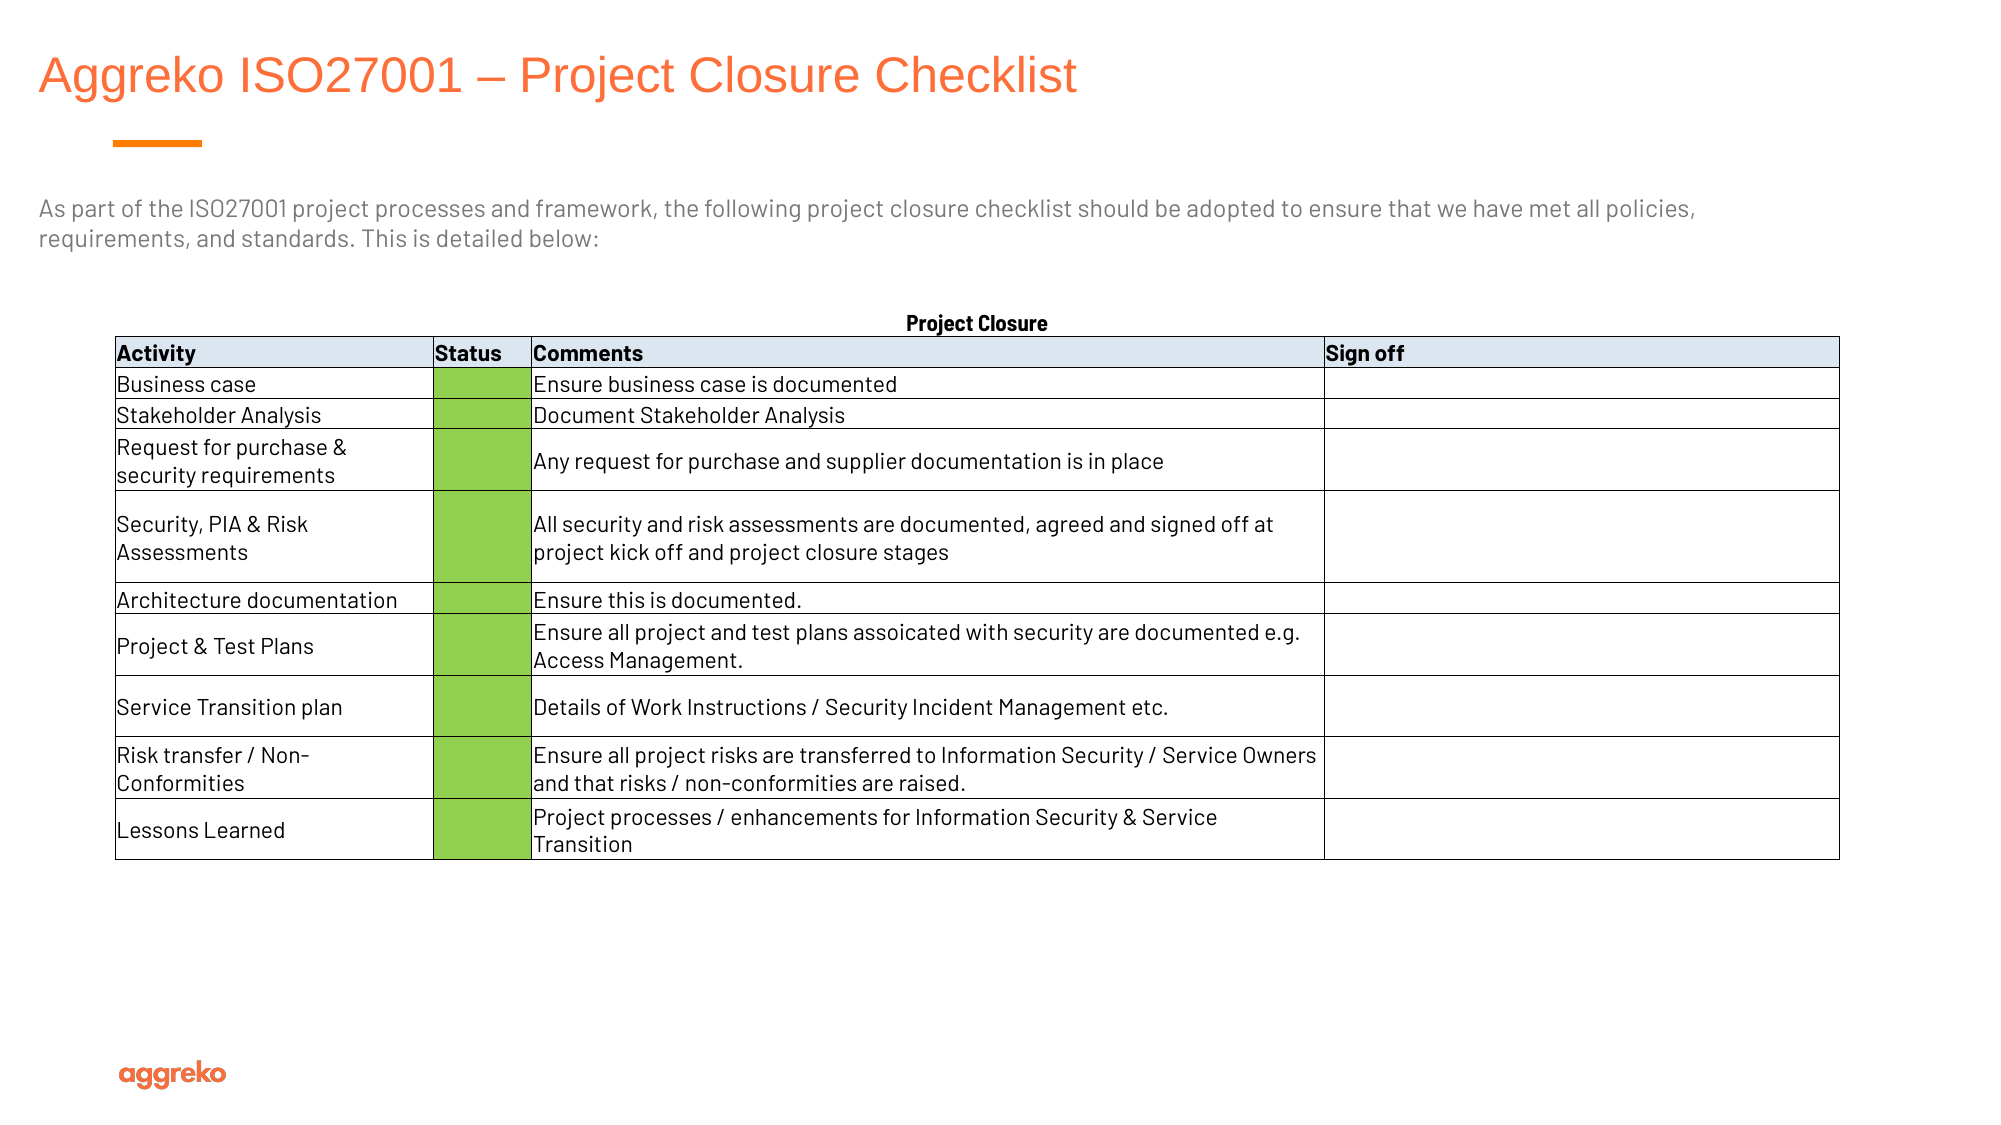

Aggreko ISO27001 – Project Closure Checklist
As part of the ISO27001 project processes and framework, the following project closure checklist should be adopted to ensure that we have met all policies, requirements, and standards. This is detailed below:

| Project Closure |  |  |  |
| --- | --- | --- | --- |
| Activity | Status | Comments | Sign off |
| Business case |  | Ensure business case is documented |  |
| Stakeholder Analysis |  | Document Stakeholder Analysis |  |
| Request for purchase & security requirements |  | Any request for purchase and supplier documentation is in place |  |
| Security, PIA & Risk Assessments |  | All security and risk assessments are documented, agreed and signed off at project kick off and project closure stages |  |
| Architecture documentation |  | Ensure this is documented. |  |
| Project & Test Plans |  | Ensure all project and test plans assoicated with security are documented e.g. Access Management. |  |
| Service Transition plan |  | Details of Work Instructions / Security Incident Management etc. |  |
| Risk transfer / Non-Conformities |  | Ensure all project risks are transferred to Information Security / Service Owners and that risks / non-conformities are raised. |  |
| Lessons Learned |  | Project processes / enhancements for Information Security & Service Transition |  |